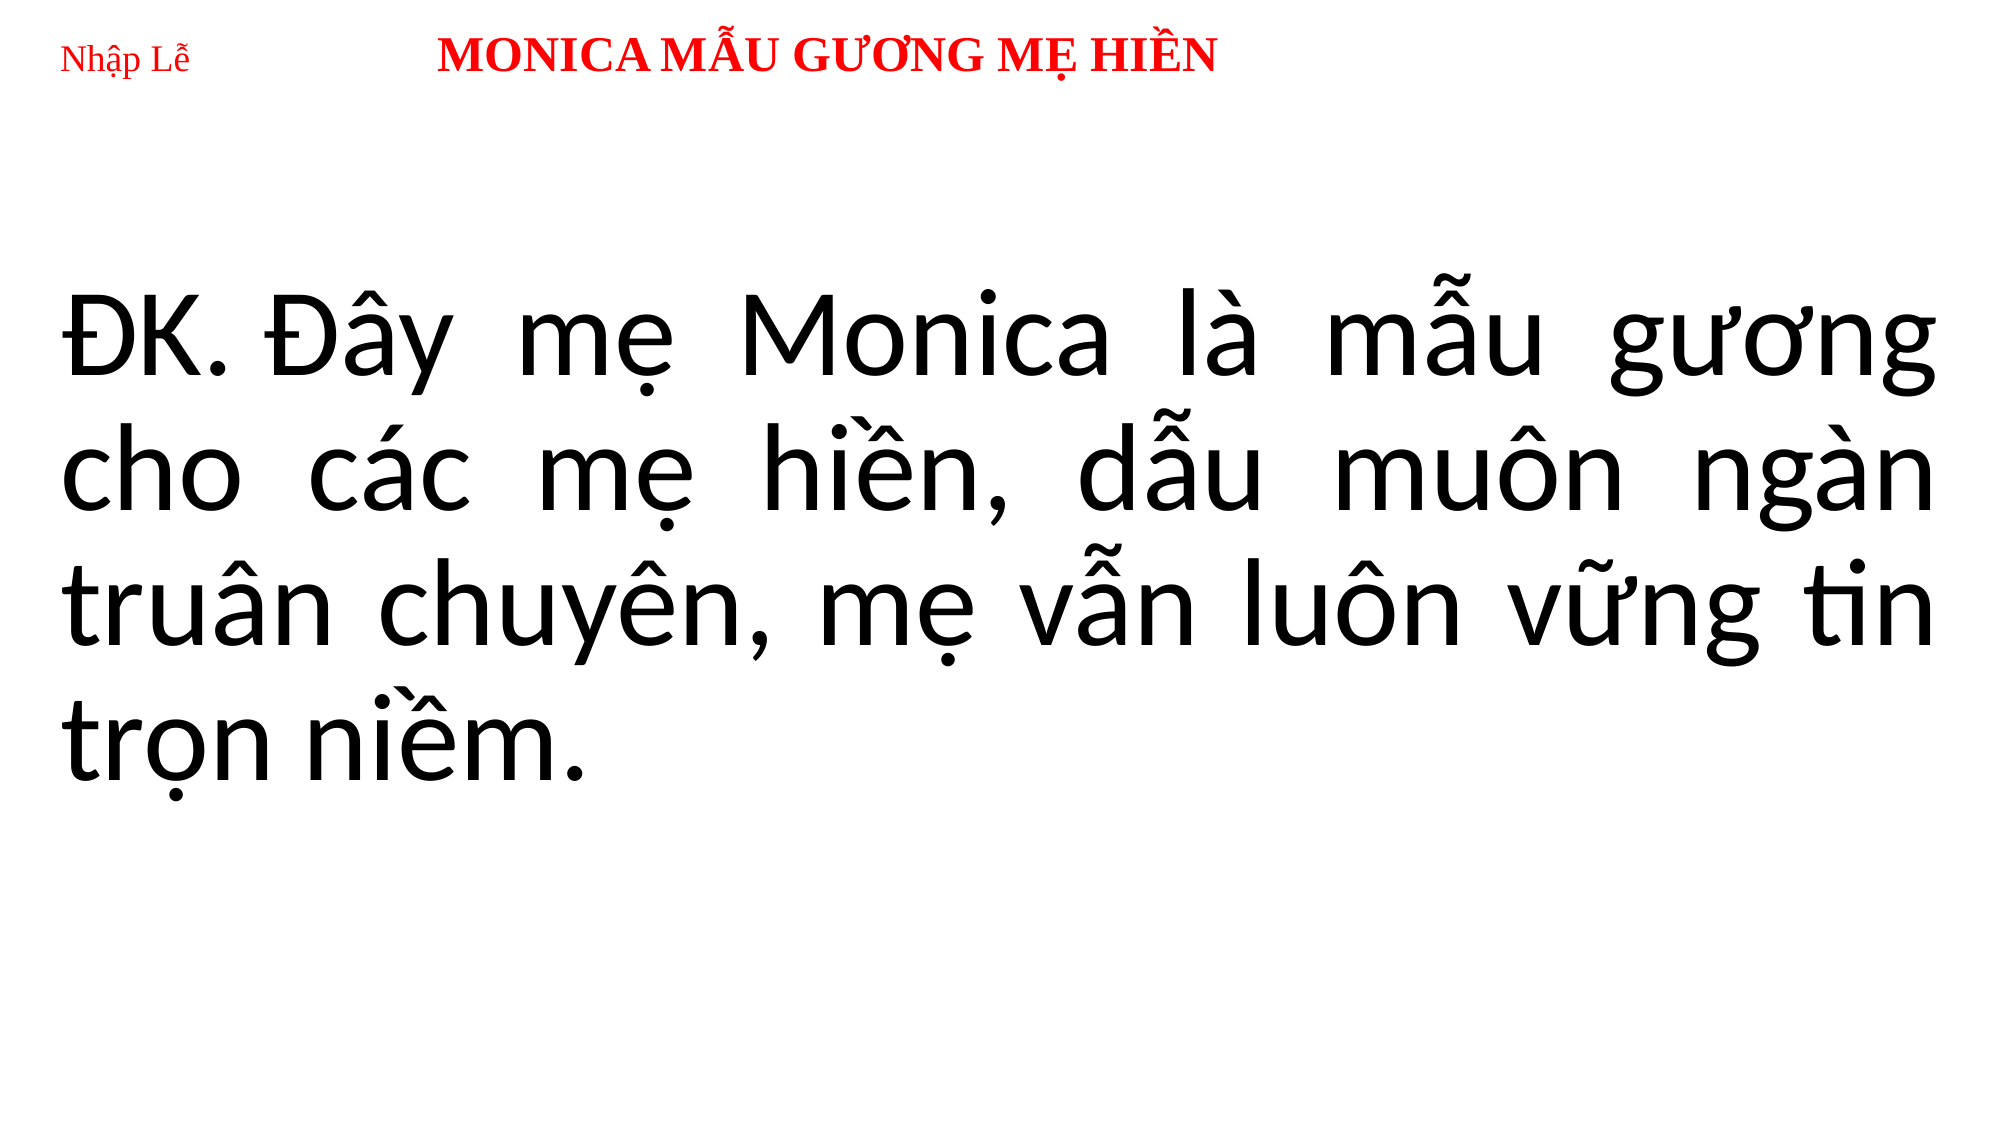

# Nhập Lễ                          MONICA MẪU GƯƠNG MẸ HIỀN
ĐK. Đây mẹ Monica là mẫu gương cho các mẹ hiền, dẫu muôn ngàn truân chuyên, mẹ vẫn luôn vững tin trọn niềm.